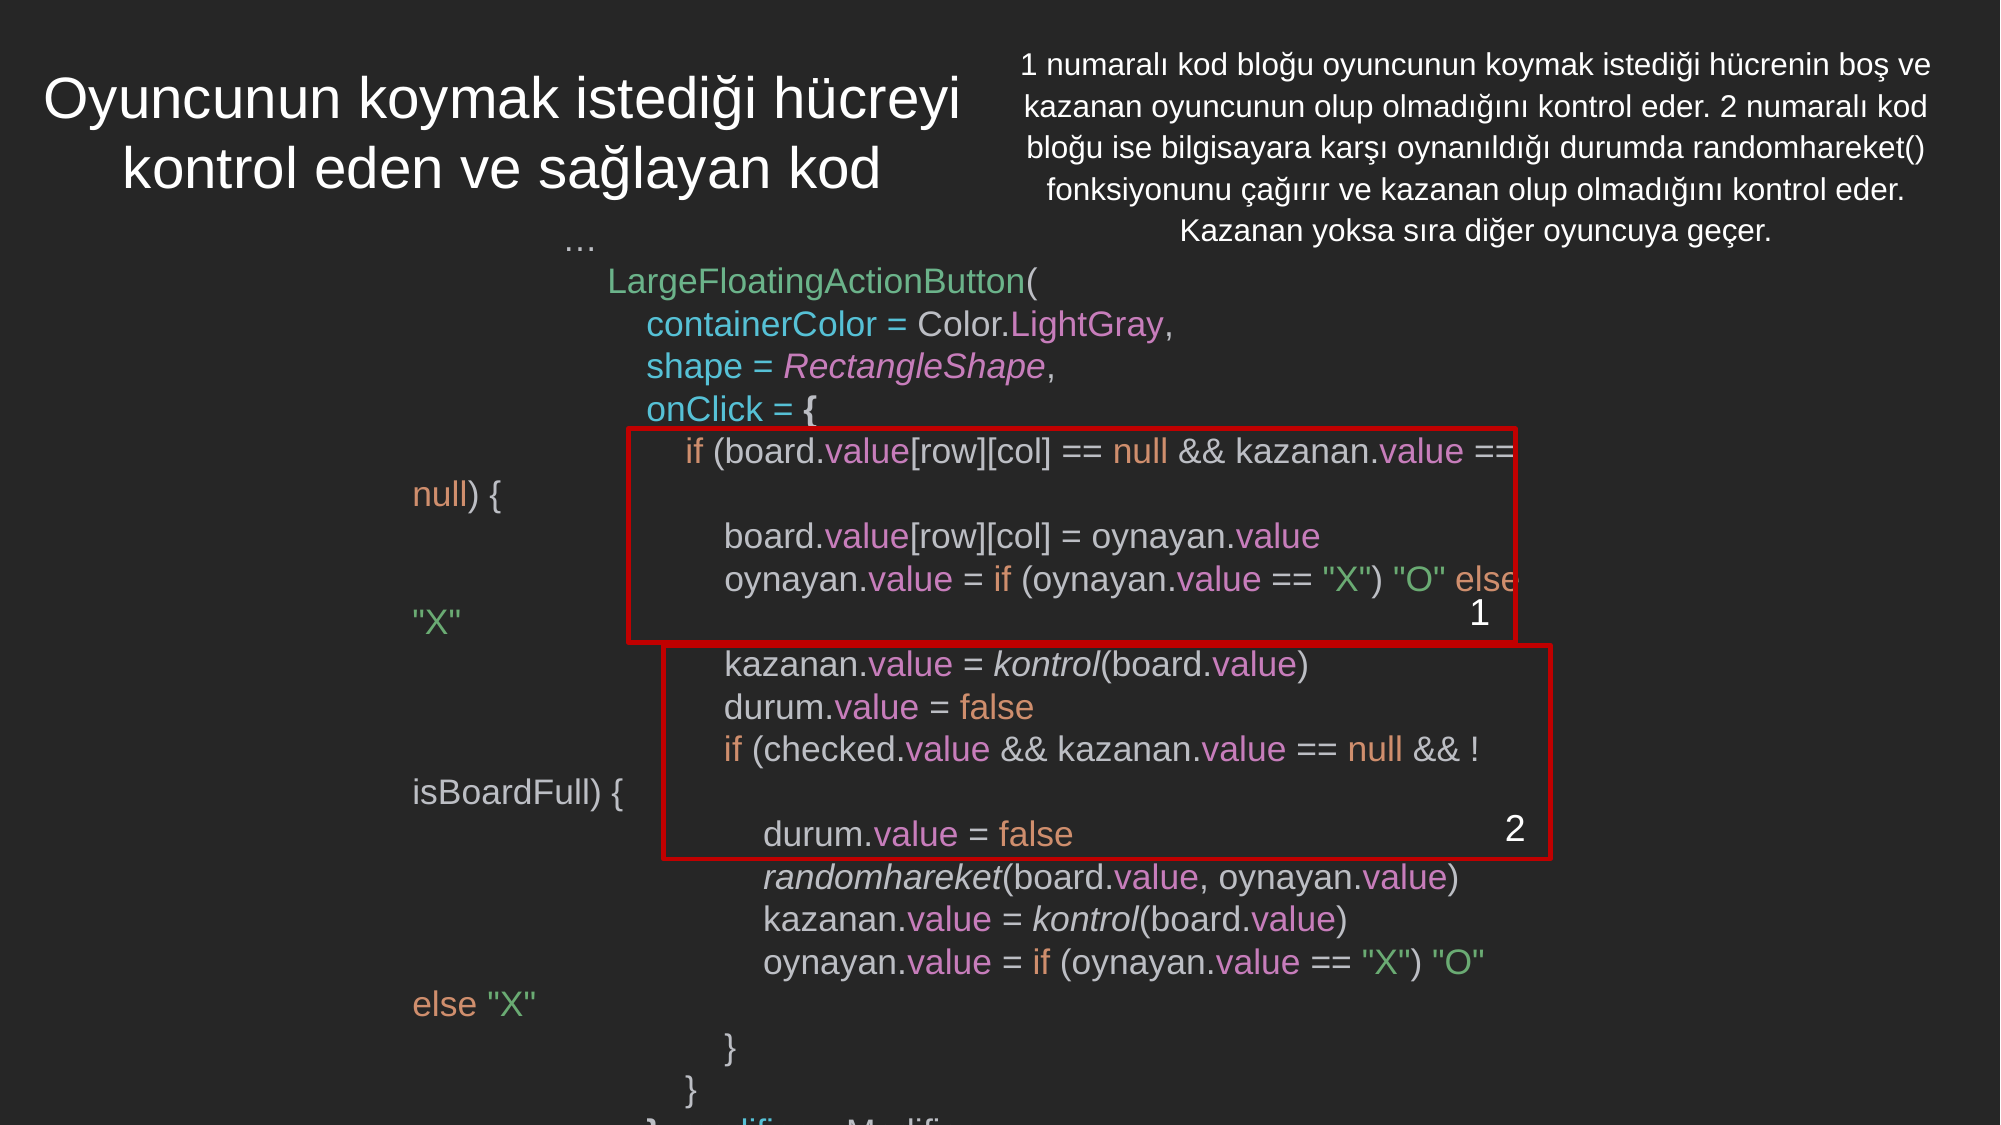

Oyuncunun koymak istediği hücreyi kontrol eden ve sağlayan kod
1 numaralı kod bloğu oyuncunun koymak istediği hücrenin boş ve kazanan oyuncunun olup olmadığını kontrol eder. 2 numaralı kod bloğu ise bilgisayara karşı oynanıldığı durumda randomhareket() fonksiyonunu çağırır ve kazanan olup olmadığını kontrol eder. Kazanan yoksa sıra diğer oyuncuya geçer.
	…
                    LargeFloatingActionButton(
                        containerColor = Color.LightGray,
                        shape = RectangleShape,
                        onClick = {
                            if (board.value[row][col] == null && kazanan.value == null) {
                                board.value[row][col] = oynayan.value
                                oynayan.value = if (oynayan.value == "X") "O" else "X"
                                kazanan.value = kontrol(board.value)
                                durum.value = false
                                if (checked.value && kazanan.value == null && !isBoardFull) {
                                    durum.value = false
                                    randomhareket(board.value, oynayan.value)
                                    kazanan.value = kontrol(board.value)
                                    oynayan.value = if (oynayan.value == "X") "O" else "X"
                                }
                            }
                        }, modifier = Modifier
                            .padding(4.dp)
                    )
	…

1

2